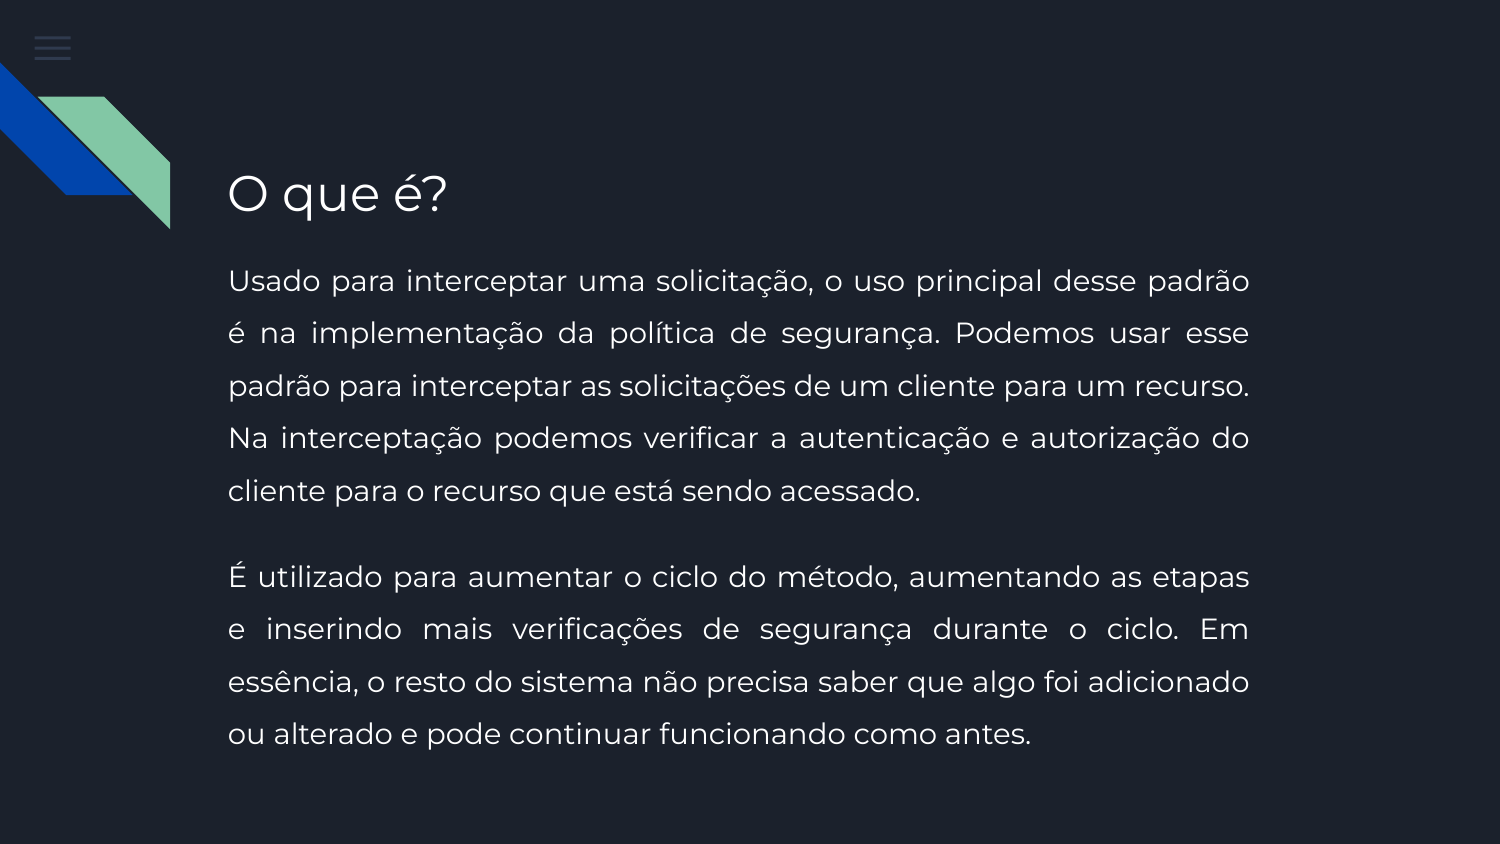

# O que é?
Usado para interceptar uma solicitação, o uso principal desse padrão é na implementação da política de segurança. Podemos usar esse padrão para interceptar as solicitações de um cliente para um recurso. Na interceptação podemos verificar a autenticação e autorização do cliente para o recurso que está sendo acessado.
É utilizado para aumentar o ciclo do método, aumentando as etapas e inserindo mais verificações de segurança durante o ciclo. Em essência, o resto do sistema não precisa saber que algo foi adicionado ou alterado e pode continuar funcionando como antes.